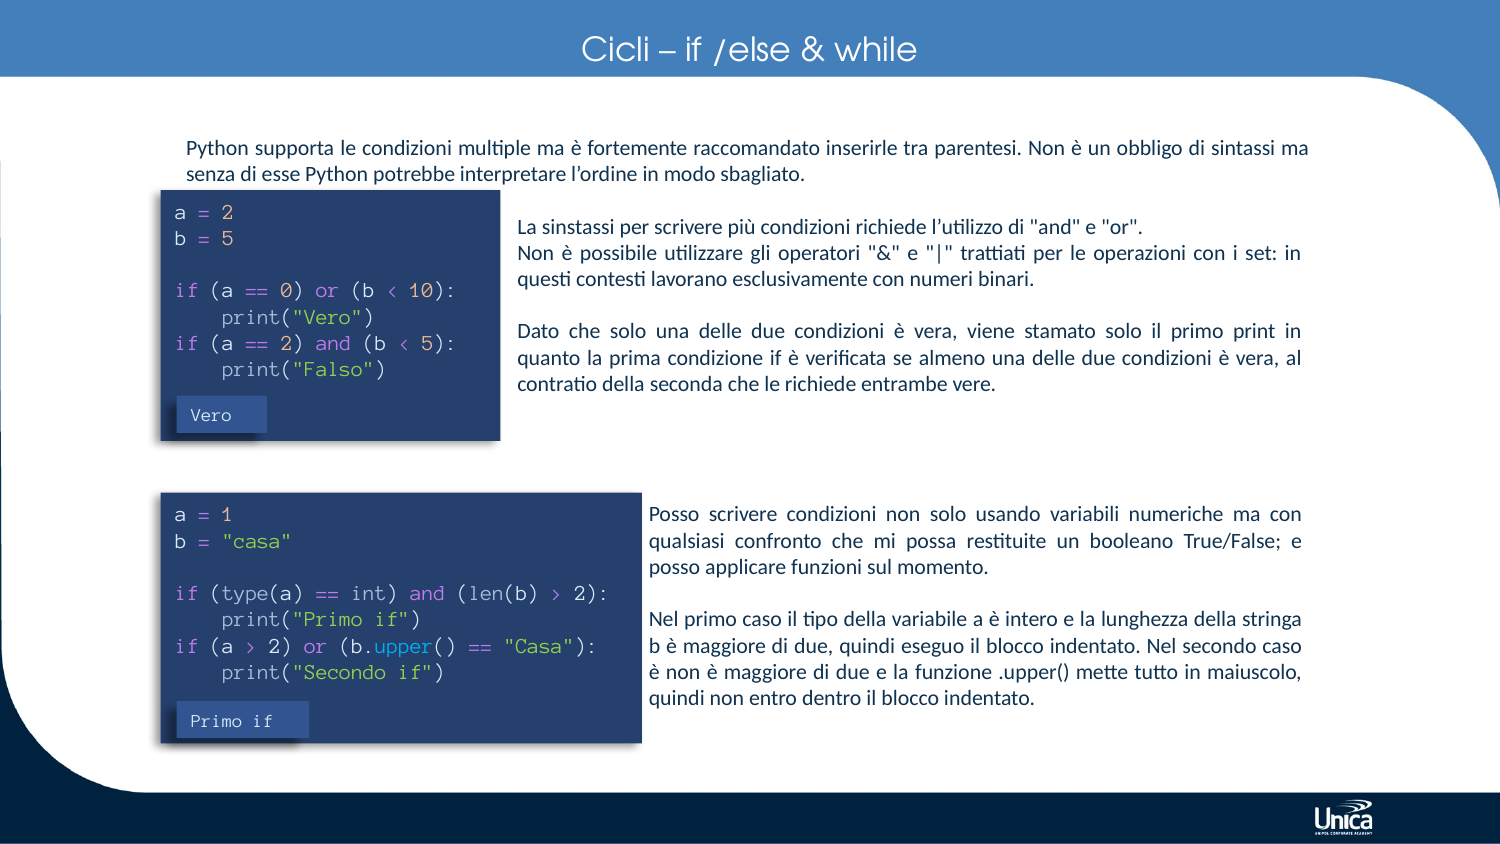

# Cicli – if /else & while
Python supporta le condizioni multiple ma è fortemente raccomandato inserirle tra parentesi. Non è un obbligo di sintassi ma senza di esse Python potrebbe interpretare l’ordine in modo sbagliato.
a = 2
b = 5

if (a == 0) or (b < 10):
    print("Vero")
if (a == 2) and (b < 5):
    print("Falso")

La sinstassi per scrivere più condizioni richiede l’utilizzo di "and" e "or".
Non è possibile utilizzare gli operatori "&" e "|" trattiati per le operazioni con i set: in questi contesti lavorano esclusivamente con numeri binari.

Dato che solo una delle due condizioni è vera, viene stamato solo il primo print in quanto la prima condizione if è verificata se almeno una delle due condizioni è vera, al contratio della seconda che le richiede entrambe vere.
Vero
Posso scrivere condizioni non solo usando variabili numeriche ma con qualsiasi confronto che mi possa restituite un booleano True/False; e posso applicare funzioni sul momento.

Nel primo caso il tipo della variabile a è intero e la lunghezza della stringa b è maggiore di due, quindi eseguo il blocco indentato. Nel secondo caso è non è maggiore di due e la funzione .upper() mette tutto in maiuscolo, quindi non entro dentro il blocco indentato.
a = 1
b = "casa"

if (type(a) == int) and (len(b) > 2):
    print("Primo if")
if (a > 2) or (b.upper() == "Casa"):
    print("Secondo if")

Primo if